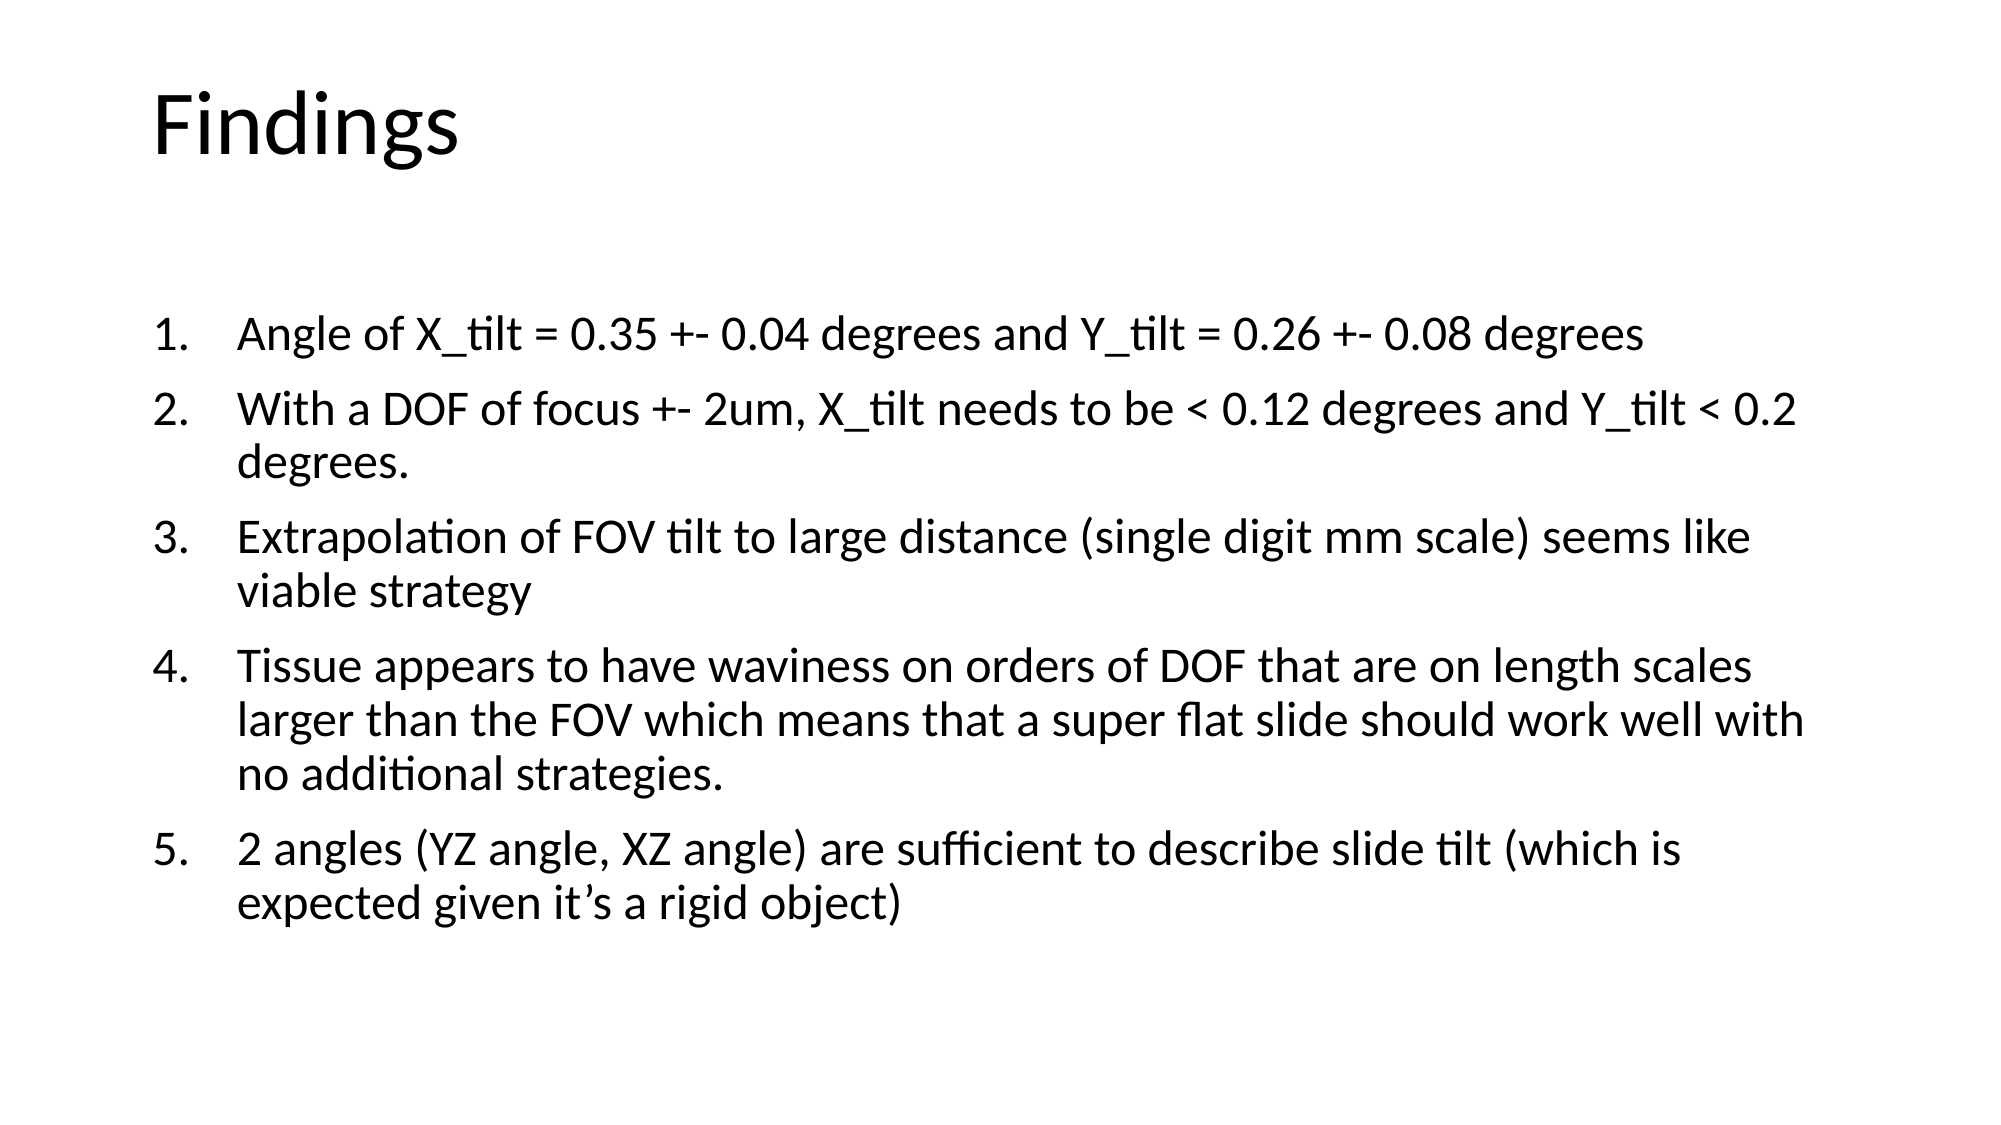

# Findings
Angle of X_tilt = 0.35 +- 0.04 degrees and Y_tilt = 0.26 +- 0.08 degrees
With a DOF of focus +- 2um, X_tilt needs to be < 0.12 degrees and Y_tilt < 0.2 degrees.
Extrapolation of FOV tilt to large distance (single digit mm scale) seems like viable strategy
Tissue appears to have waviness on orders of DOF that are on length scales larger than the FOV which means that a super flat slide should work well with no additional strategies.
2 angles (YZ angle, XZ angle) are sufficient to describe slide tilt (which is expected given it’s a rigid object)